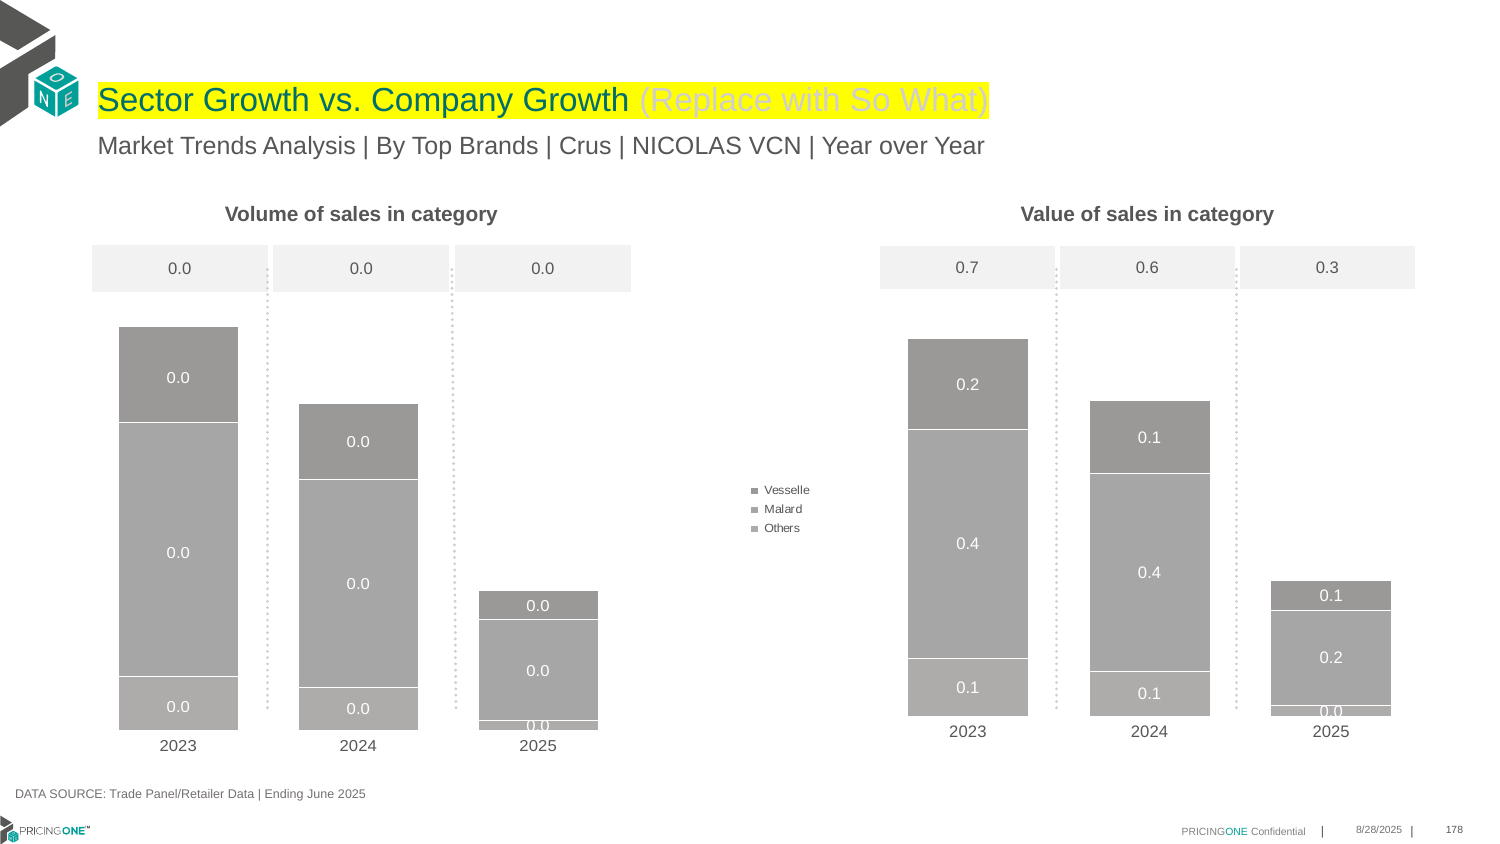

# Sector Growth vs. Company Growth (Replace with So What)
Market Trends Analysis | By Top Brands | Crus | NICOLAS VCN | Year over Year
| Value of sales in category |  |  |
| --- | --- | --- |
| 0.7 | 0.6 | 0.3 |
| Volume of sales in category |  |  |
| --- | --- | --- |
| 0.0 | 0.0 | 0.0 |

### Chart

| Category | Others | Malard | Vesselle |
|---|---|---|---|
| 2023 | 0.110892 | 0.436547 | 0.173276 |
| 2024 | 0.085404 | 0.377587 | 0.139769 |
| 2025 | 0.020631 | 0.181937 | 0.055647 |

### Chart

| Category | Others | Malard | Vesselle |
|---|---|---|---|
| 2023 | 0.00252 | 0.011697 | 0.004414 |
| 2024 | 0.001997 | 0.009592 | 0.003484 |
| 2025 | 0.00049 | 0.00462 | 0.001372 |
DATA SOURCE: Trade Panel/Retailer Data | Ending June 2025

8/28/2025
178